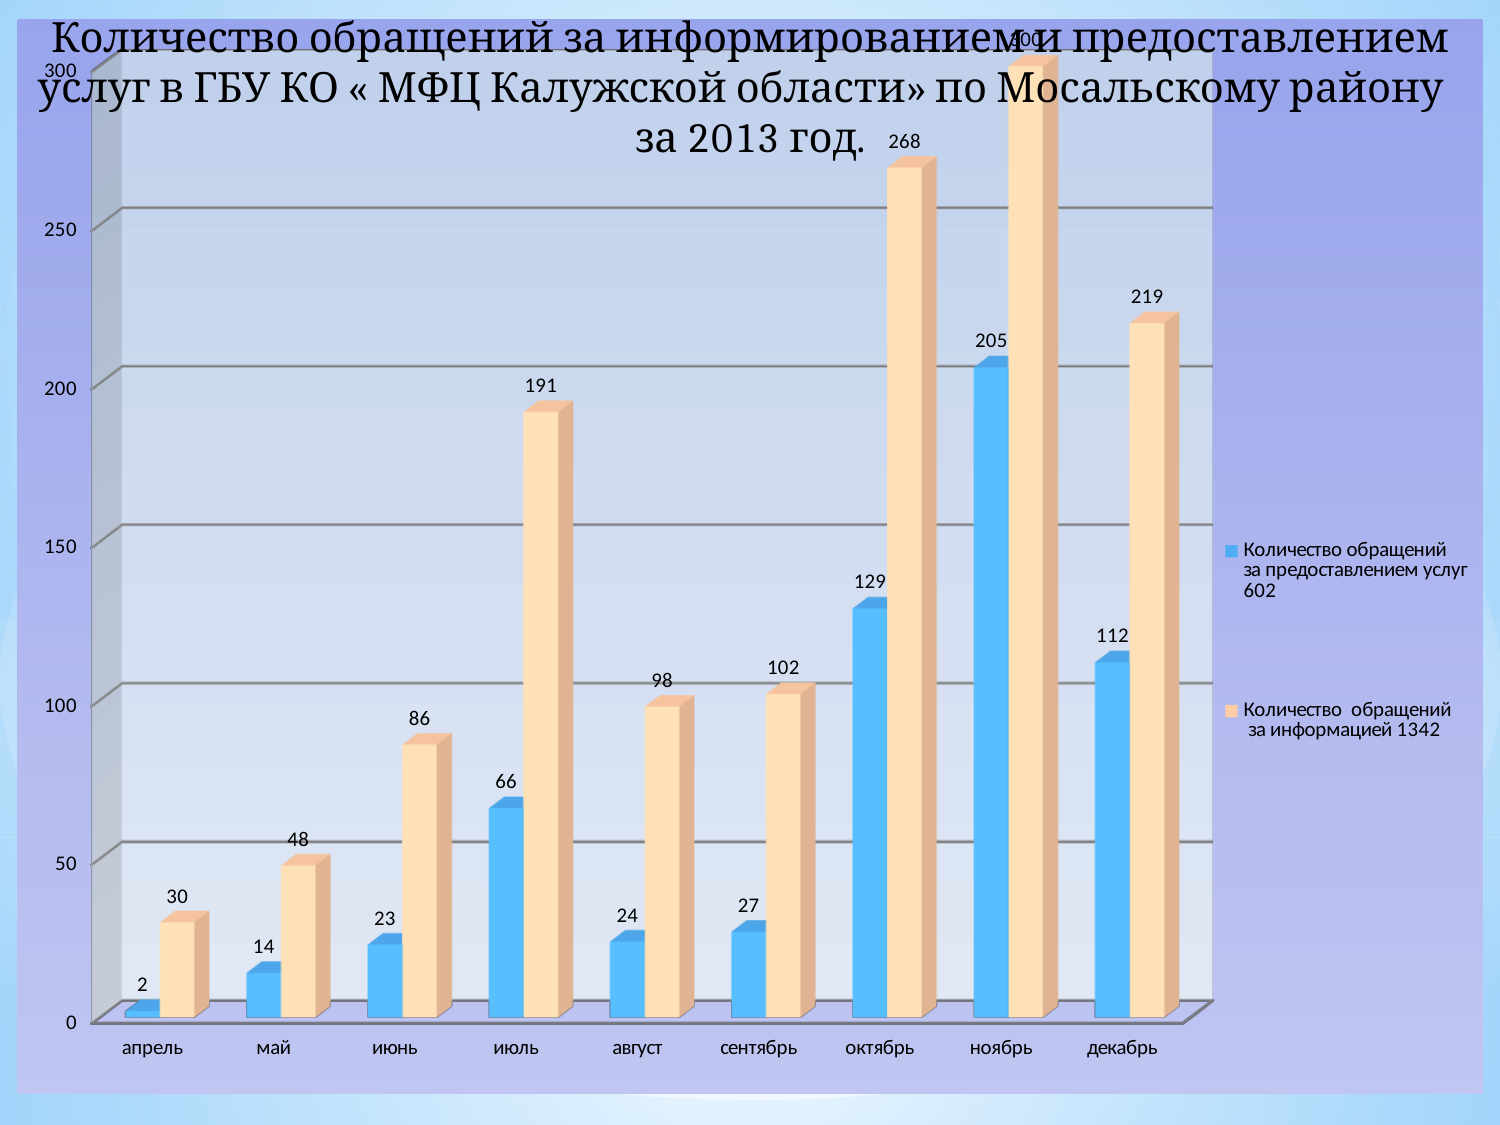

Количество обращений за информированием и предоставлением услуг в ГБУ КО « МФЦ Калужской области» по Мосальскому району   за 2013 год.

[unsupported chart]